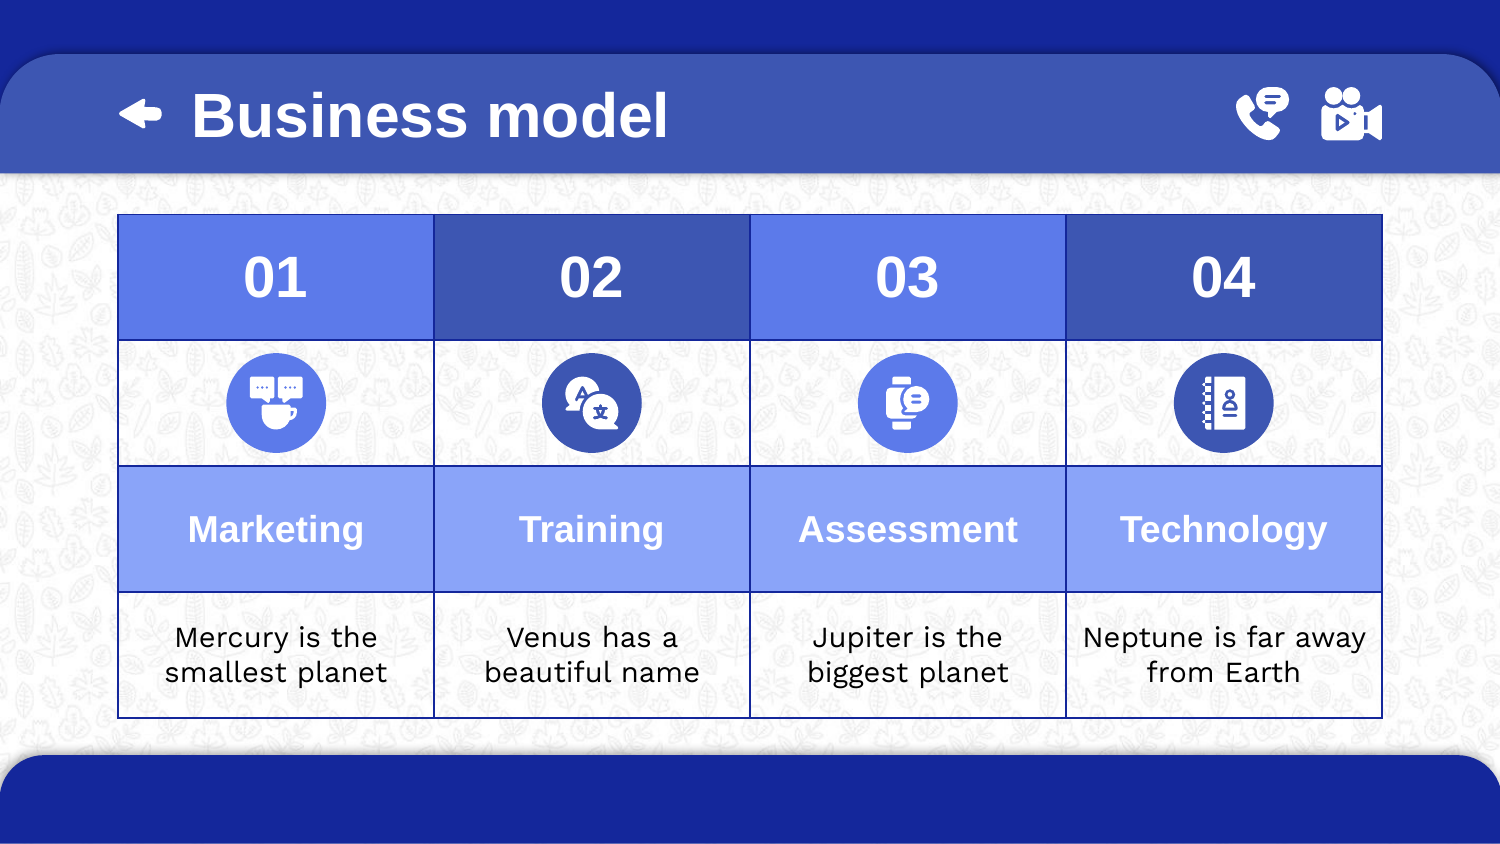

# Business model

| 01 | 02 | 03 | 04 |
| --- | --- | --- | --- |
|  |  |  |  |
| Marketing | Training | Assessment | Technology |
| Mercury is the smallest planet | Venus has a beautiful name | Jupiter is the biggest planet | Neptune is far away from Earth |